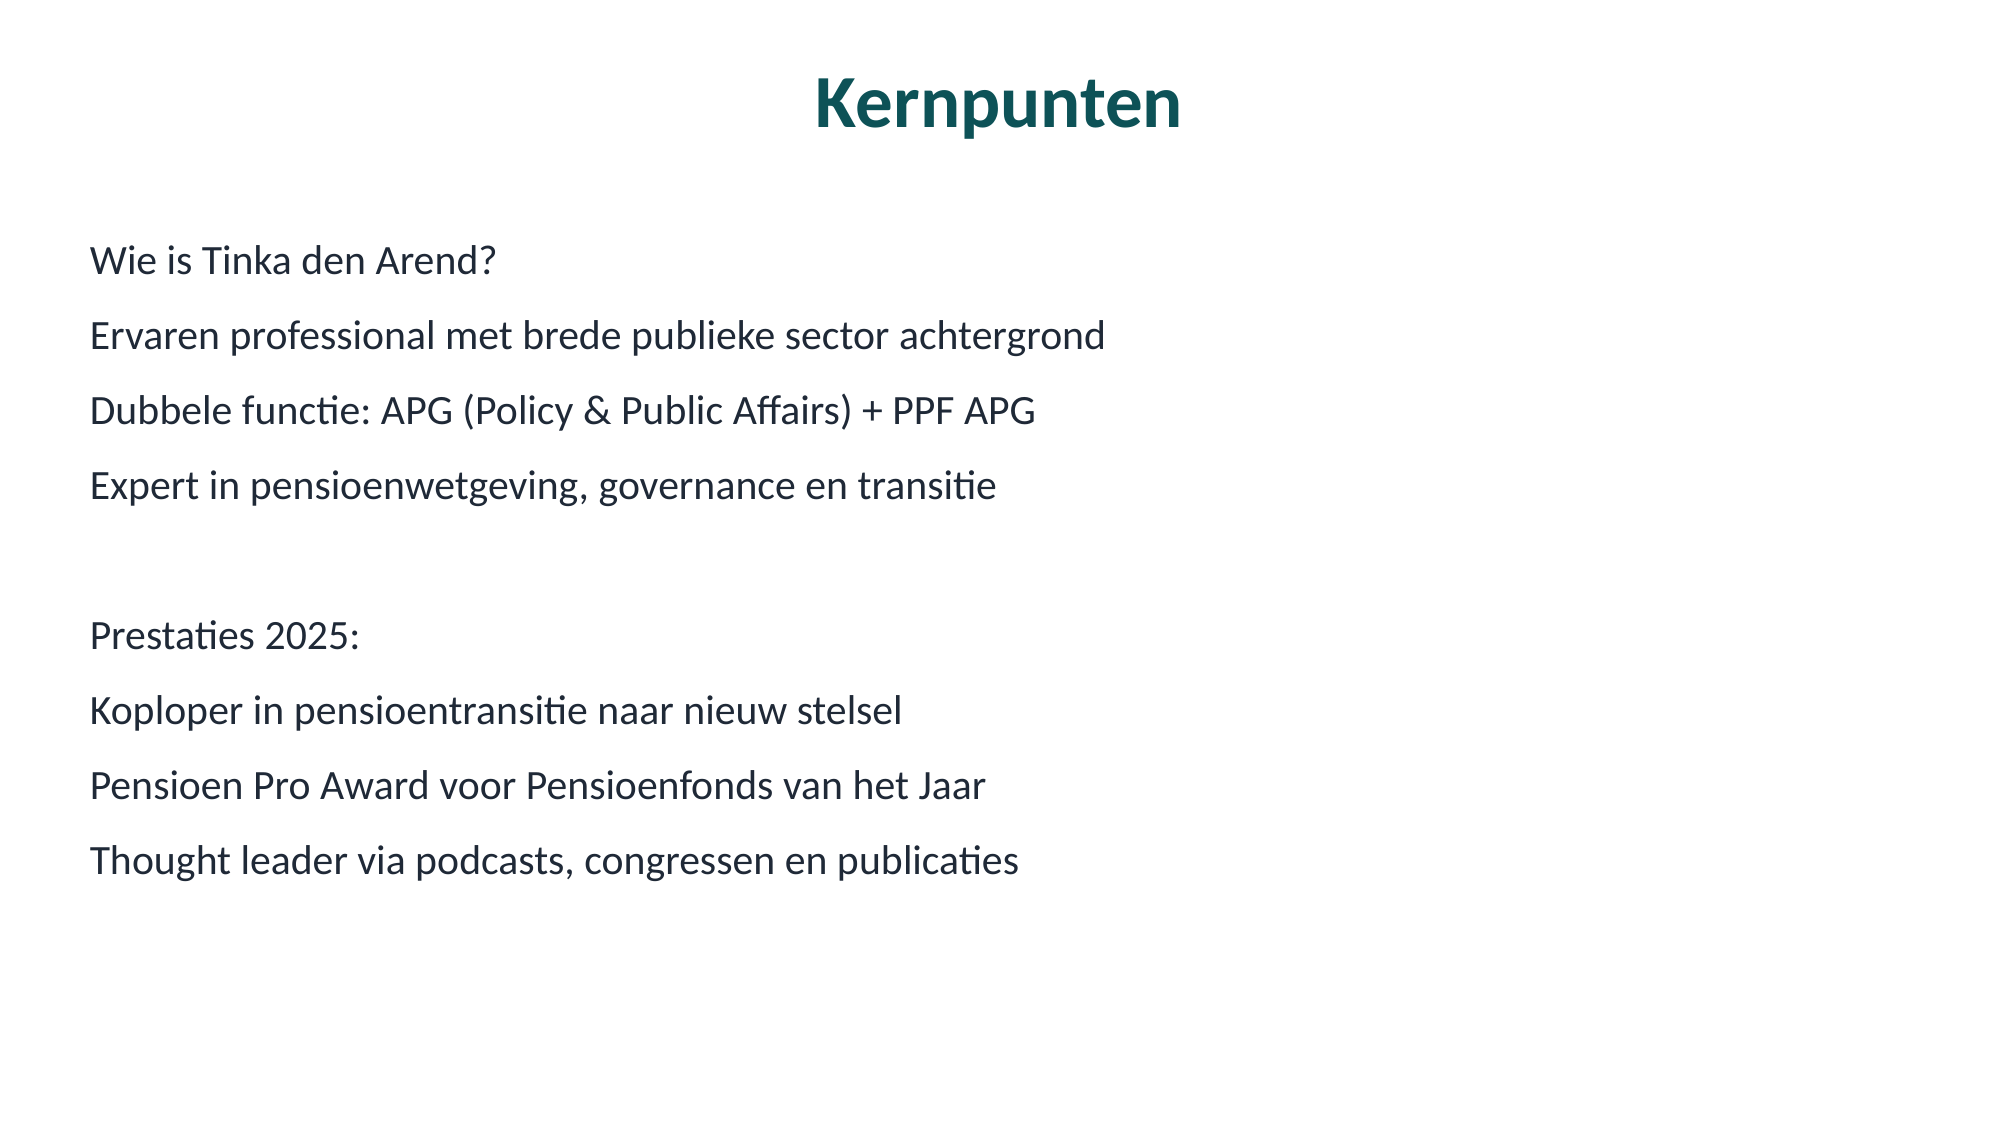

Kernpunten
Wie is Tinka den Arend?
Ervaren professional met brede publieke sector achtergrond
Dubbele functie: APG (Policy & Public Affairs) + PPF APG
Expert in pensioenwetgeving, governance en transitie

Prestaties 2025:
Koploper in pensioentransitie naar nieuw stelsel
Pensioen Pro Award voor Pensioenfonds van het Jaar
Thought leader via podcasts, congressen en publicaties